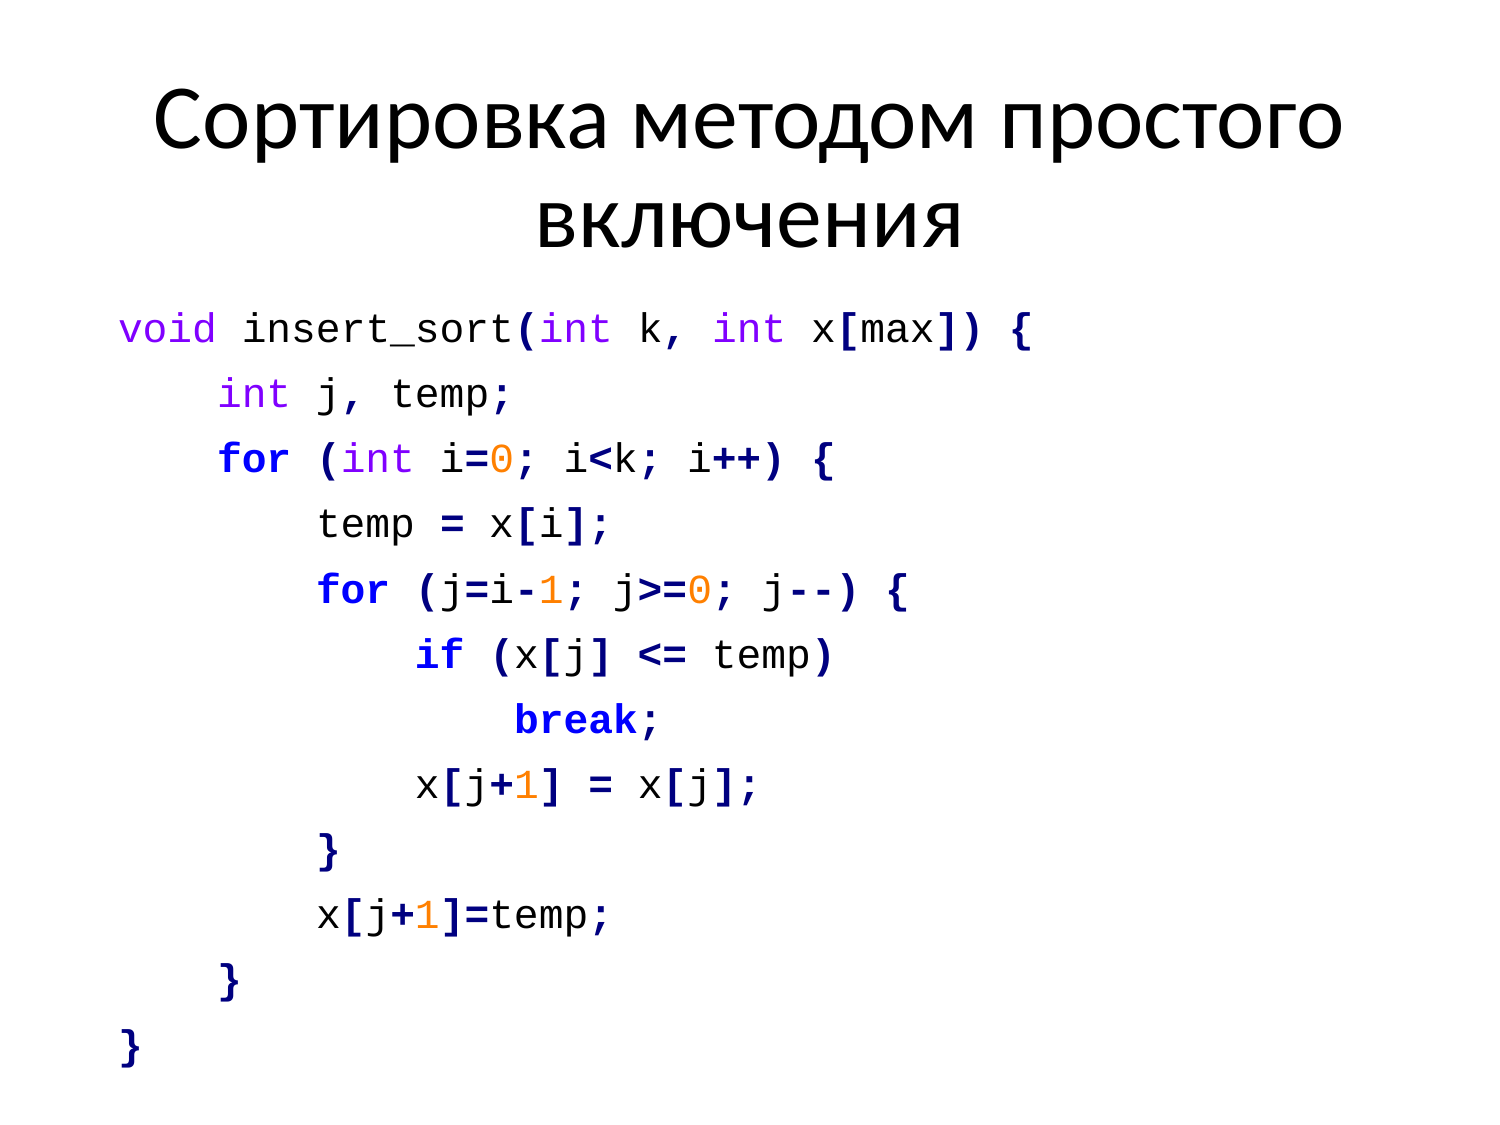

# Сортировка методом простого включения
void insert_sort(int k, int x[max]) {
    int j, temp;
    for (int i=0; i<k; i++) {
        temp = x[i];
        for (j=i-1; j>=0; j--) {
            if (x[j] <= temp)
                break;
            x[j+1] = x[j];
        }
        x[j+1]=temp;
    }
}